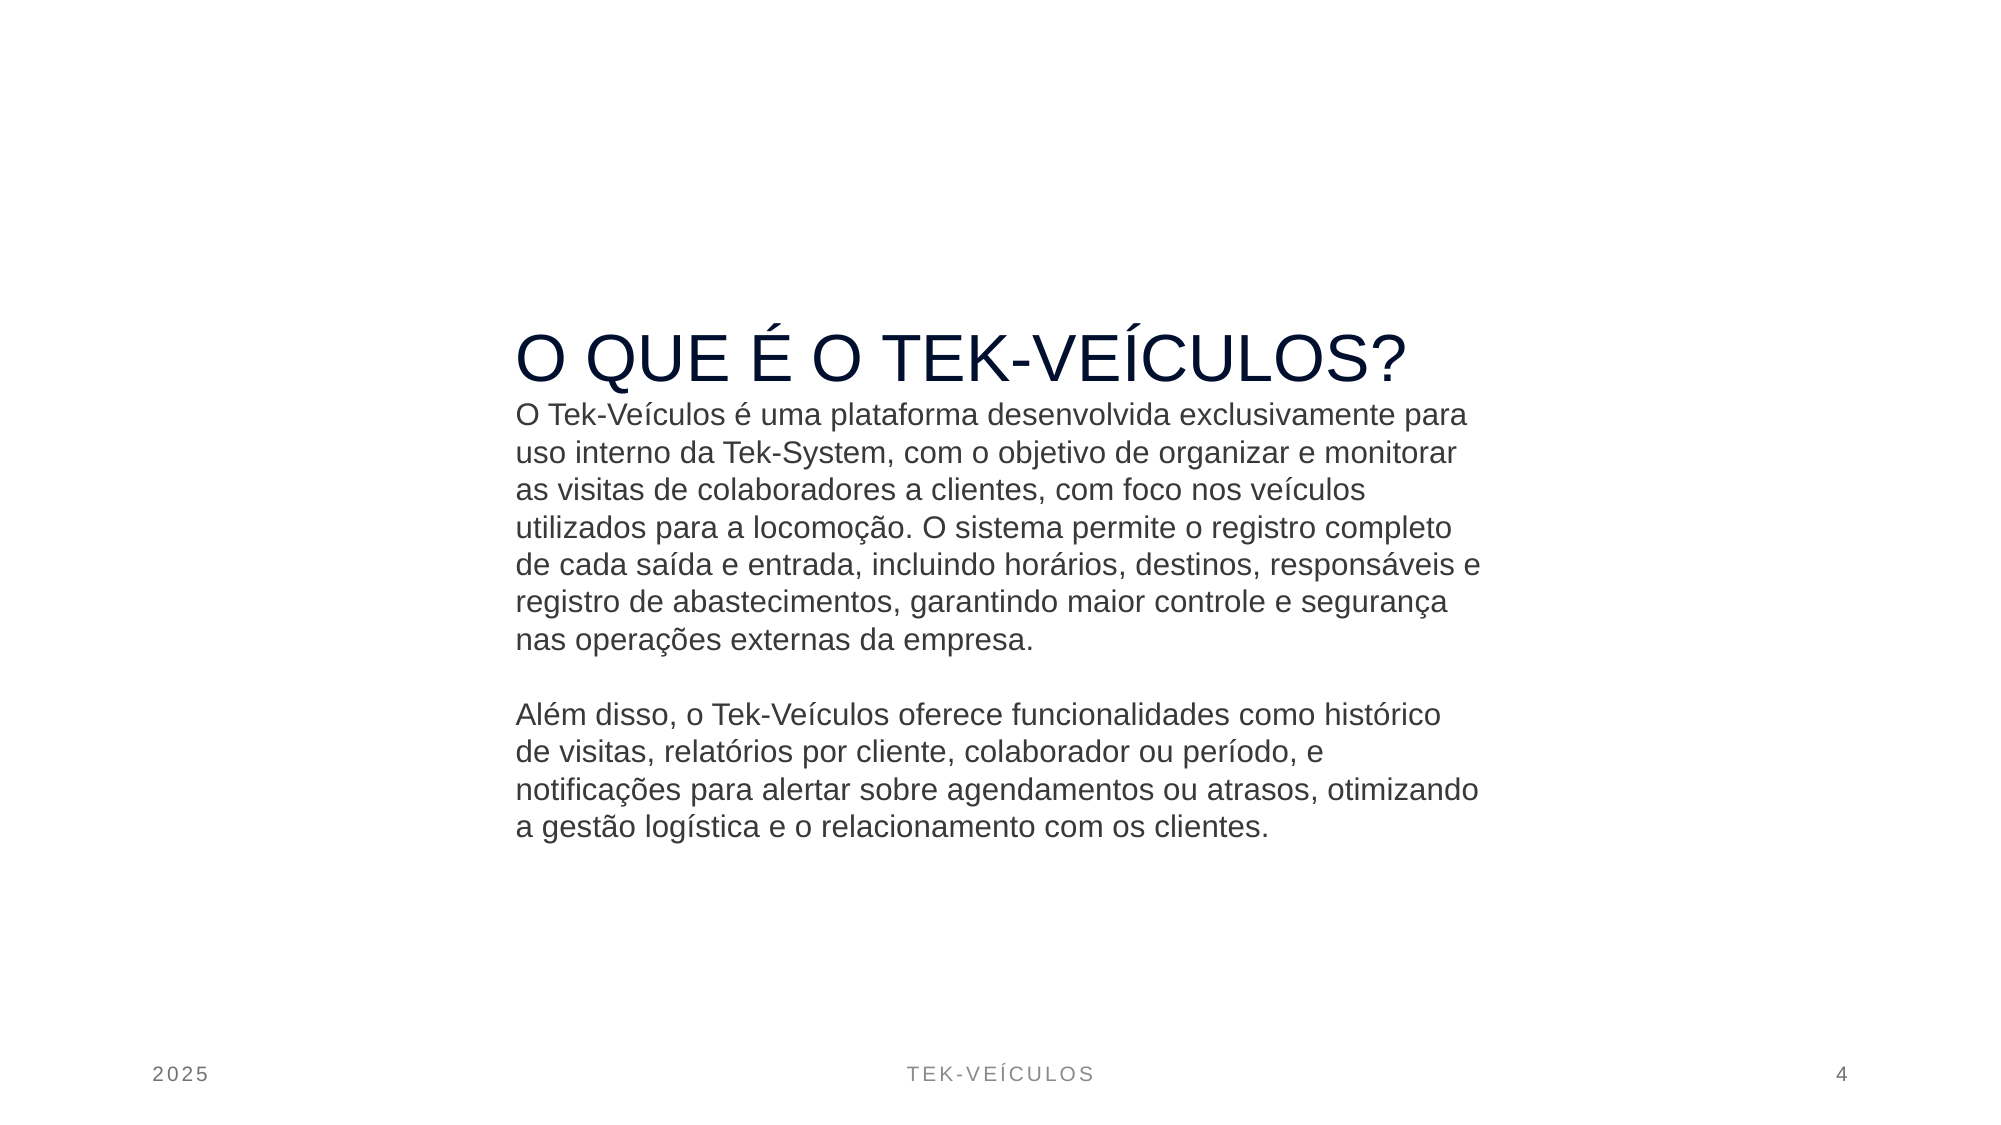

O QUE É O TEK-VEÍCULOS?
O Tek-Veículos é uma plataforma desenvolvida exclusivamente para uso interno da Tek-System, com o objetivo de organizar e monitorar as visitas de colaboradores a clientes, com foco nos veículos utilizados para a locomoção. O sistema permite o registro completo de cada saída e entrada, incluindo horários, destinos, responsáveis e registro de abastecimentos, garantindo maior controle e segurança nas operações externas da empresa.

Além disso, o Tek-Veículos oferece funcionalidades como histórico de visitas, relatórios por cliente, colaborador ou período, e notificações para alertar sobre agendamentos ou atrasos, otimizando a gestão logística e o relacionamento com os clientes.
2025
TEK-VEÍCULOS
4